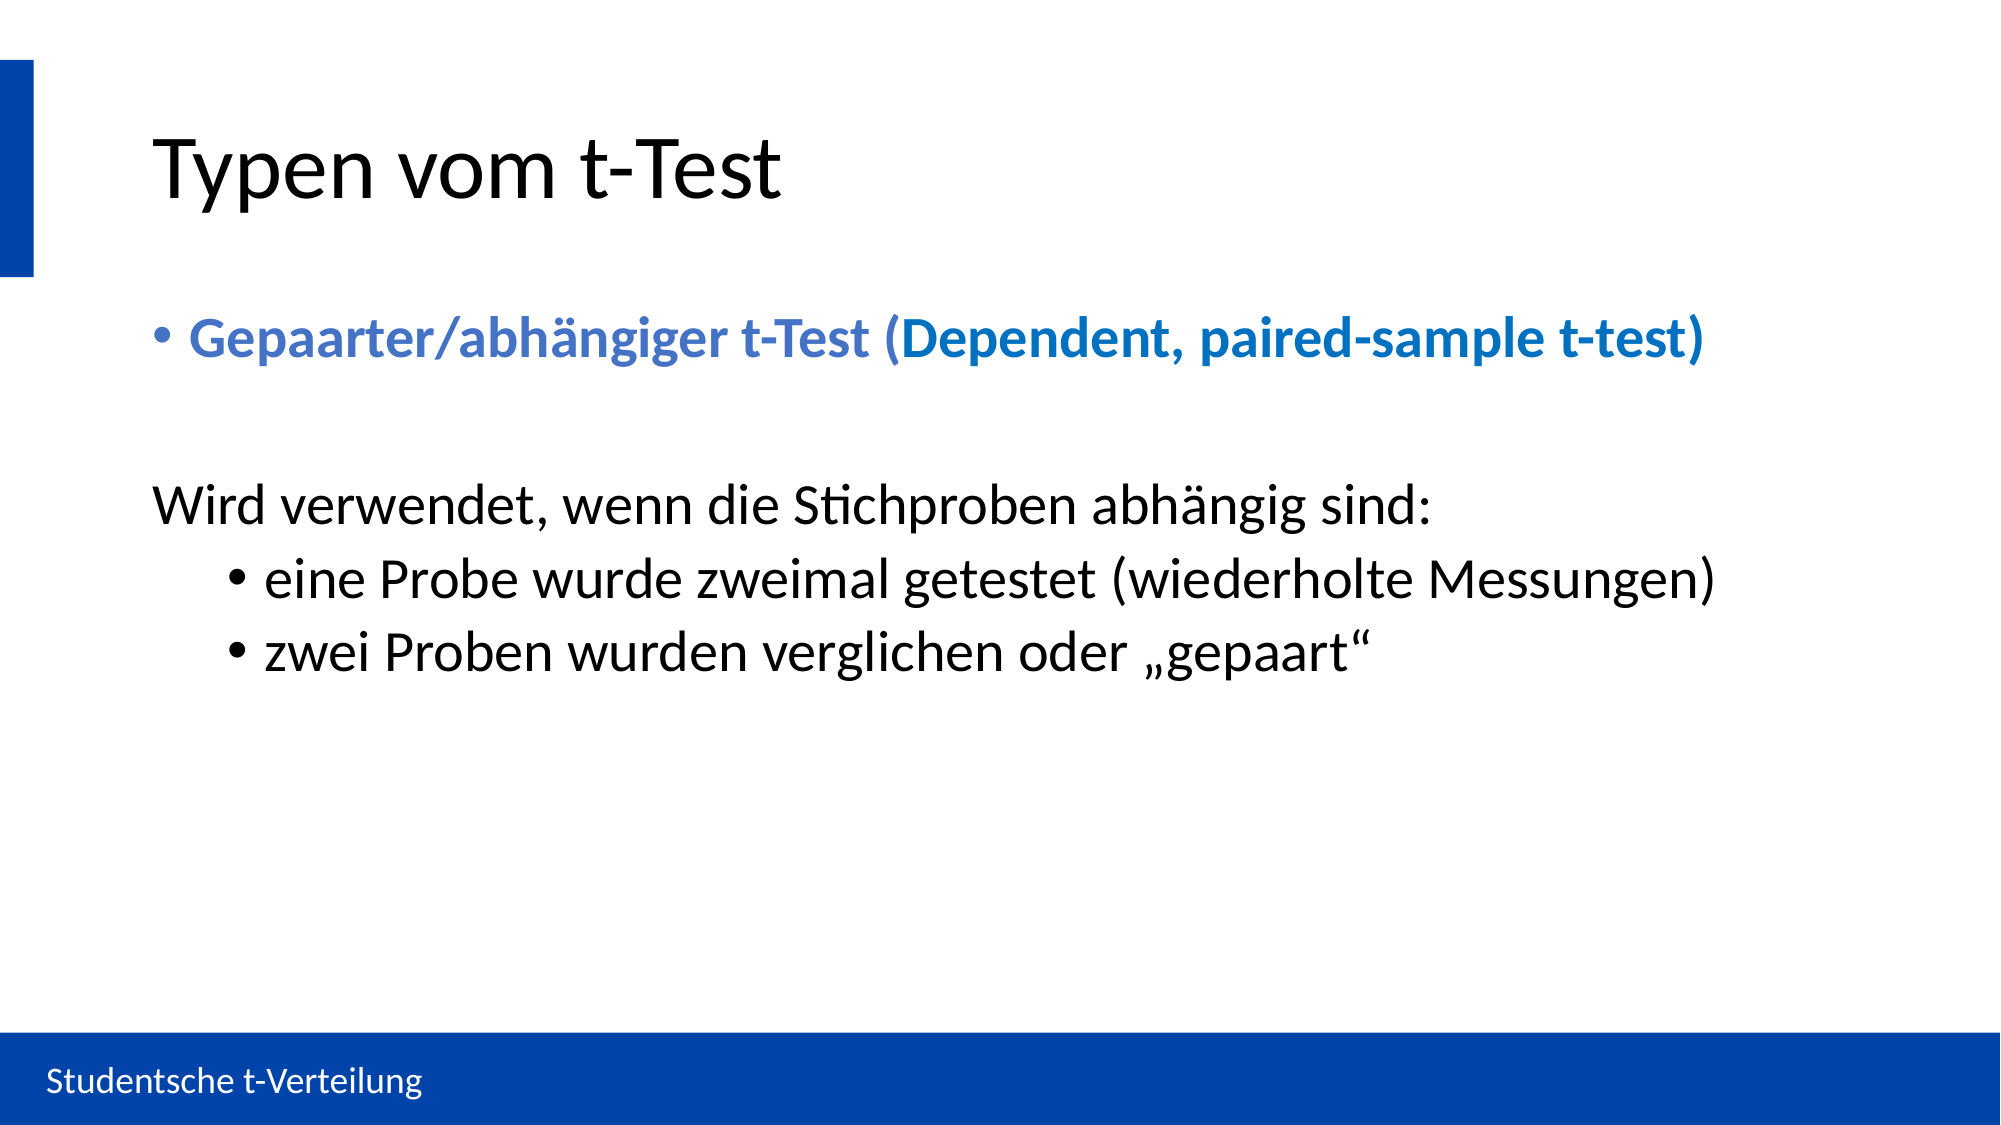

# Typen vom t-Test
Gepaarter/abhängiger t-Test (Dependent, paired-sample t-test)

Wird verwendet, wenn die Stichproben abhängig sind:
eine Probe wurde zweimal getestet (wiederholte Messungen)
zwei Proben wurden verglichen oder „gepaart“
Studentsche t-Verteilung